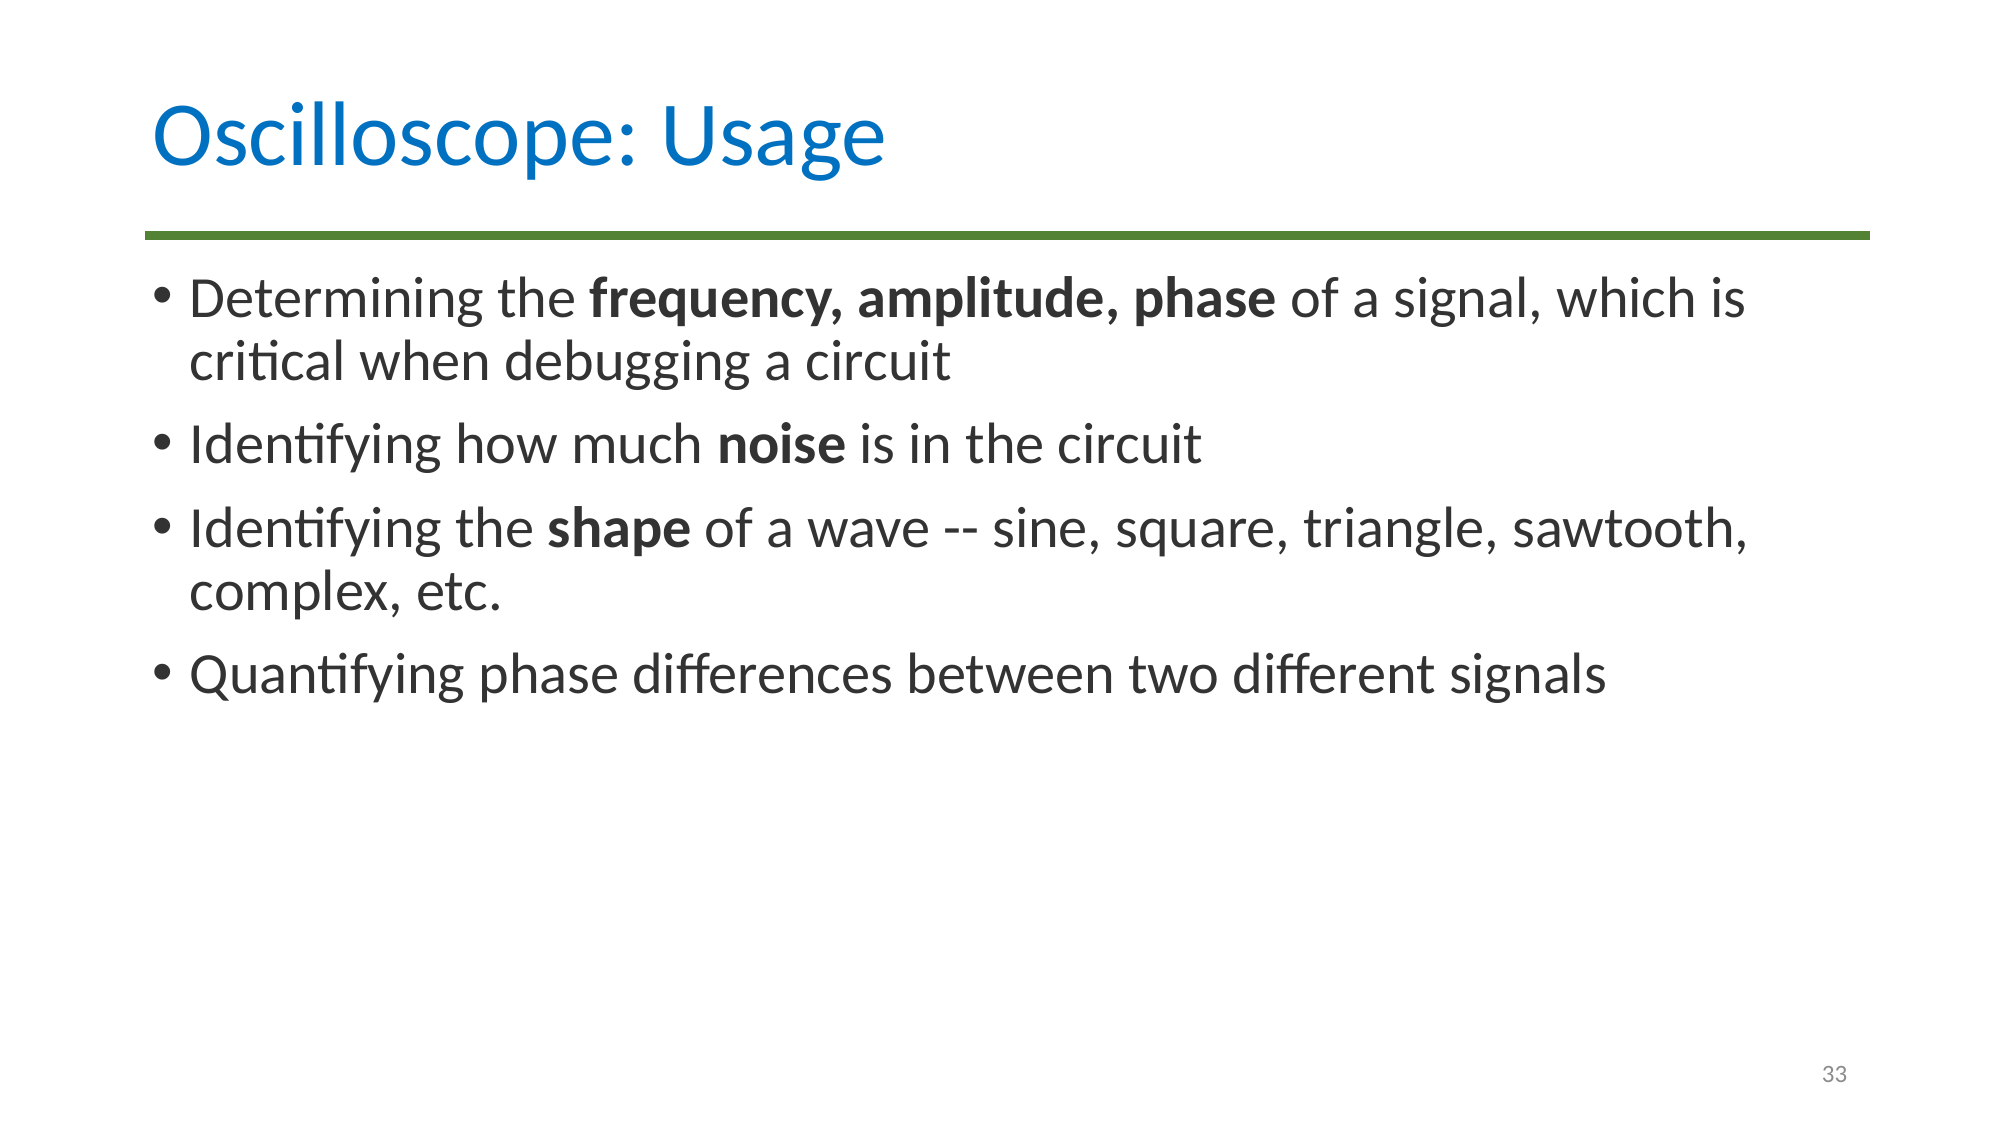

# Oscilloscope: Usage
Determining the frequency, amplitude, phase of a signal, which is critical when debugging a circuit
Identifying how much noise is in the circuit
Identifying the shape of a wave -- sine, square, triangle, sawtooth, complex, etc.
Quantifying phase differences between two different signals
33